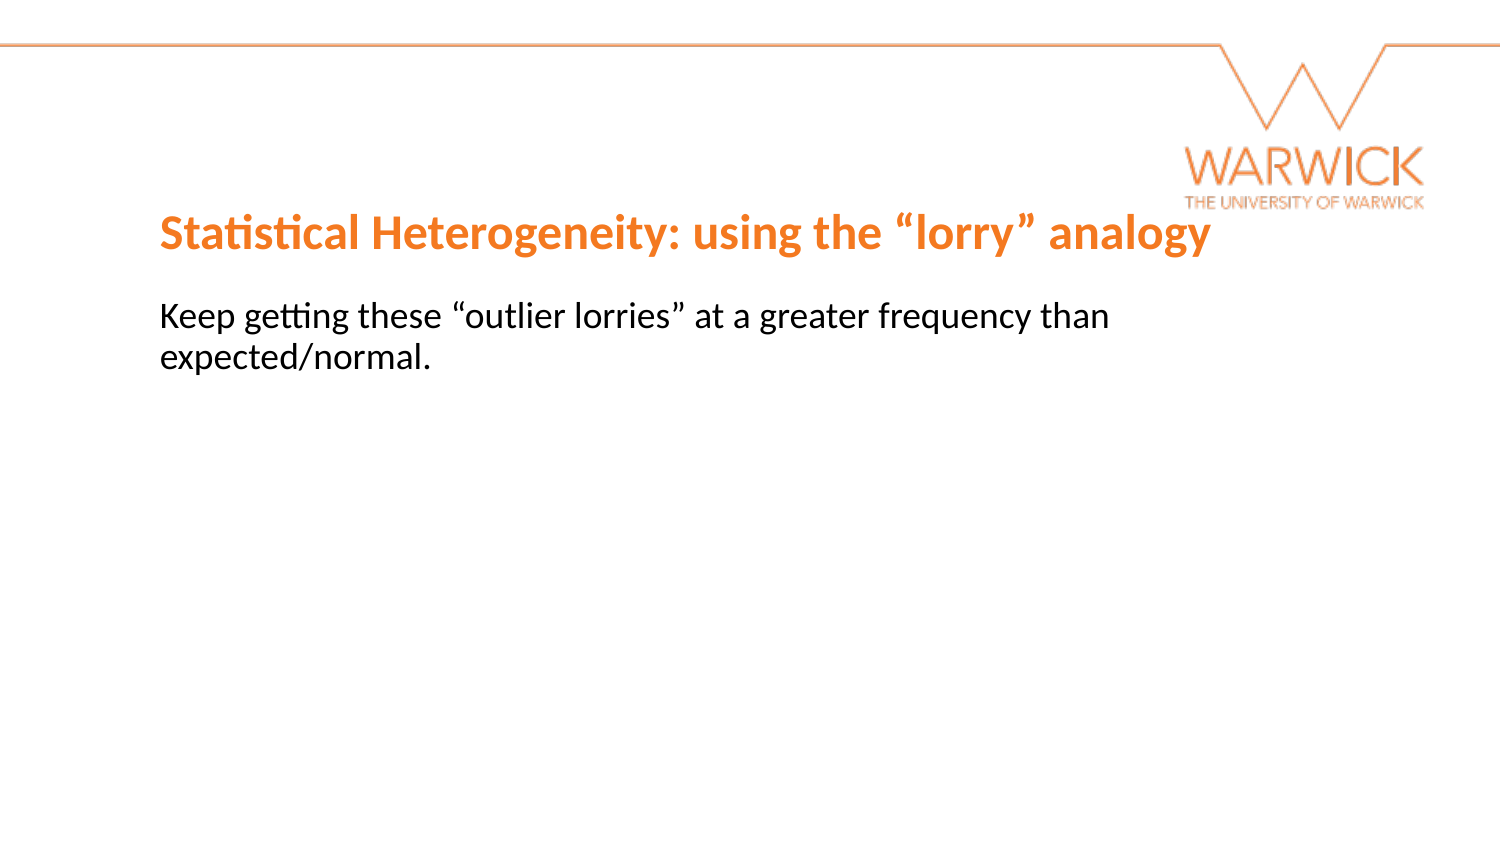

Statistical Heterogeneity: using the “lorry” analogy

Keep getting these “outlier lorries” at a greater frequency than expected/normal.